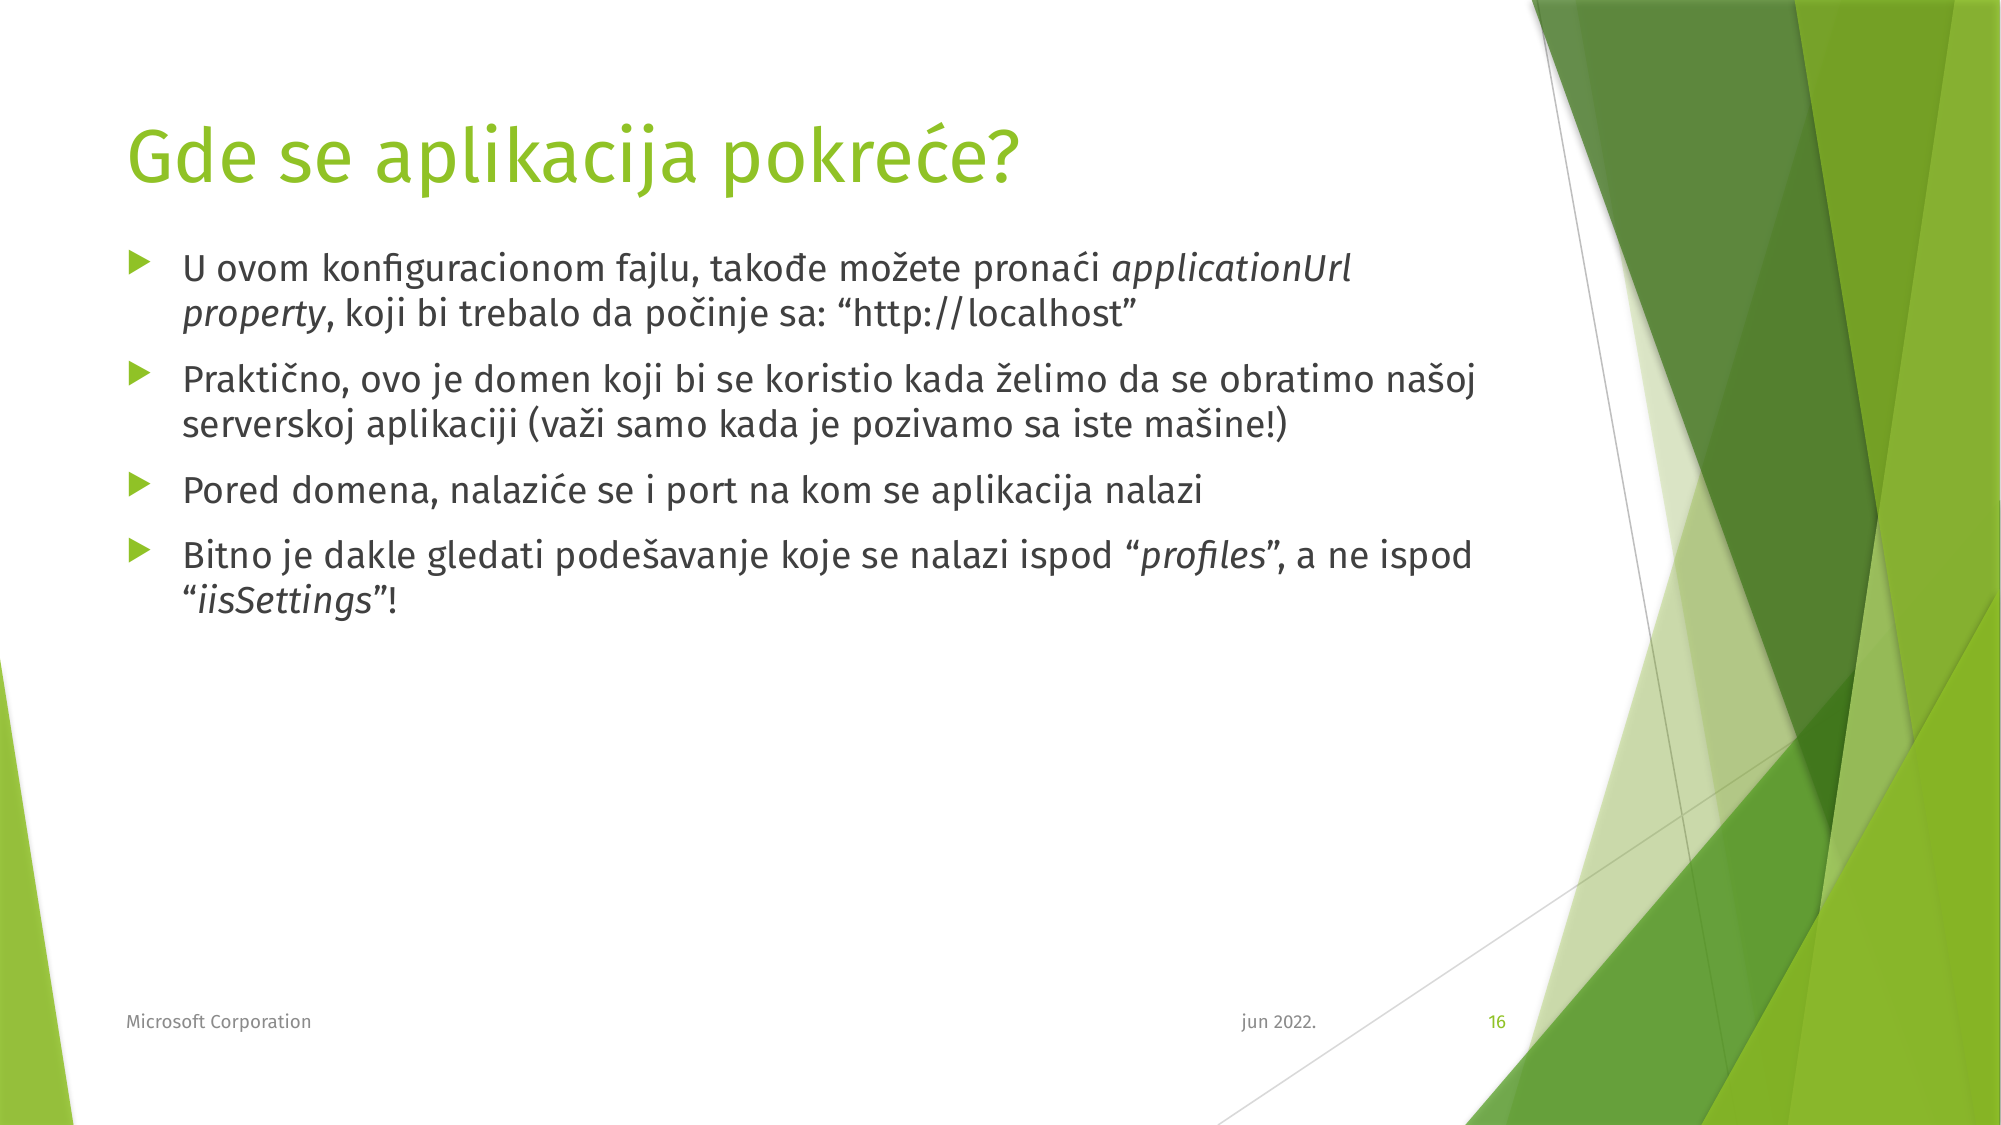

# Gde se aplikacija pokreće?
U ovom konfiguracionom fajlu, takođe možete pronaći applicationUrl property, koji bi trebalo da počinje sa: “http://localhost”
Praktično, ovo je domen koji bi se koristio kada želimo da se obratimo našoj serverskoj aplikaciji (važi samo kada je pozivamo sa iste mašine!)
Pored domena, nalaziće se i port na kom se aplikacija nalazi
Bitno je dakle gledati podešavanje koje se nalazi ispod “profiles”, a ne ispod “iisSettings”!
Microsoft Corporation
jun 2022.
16